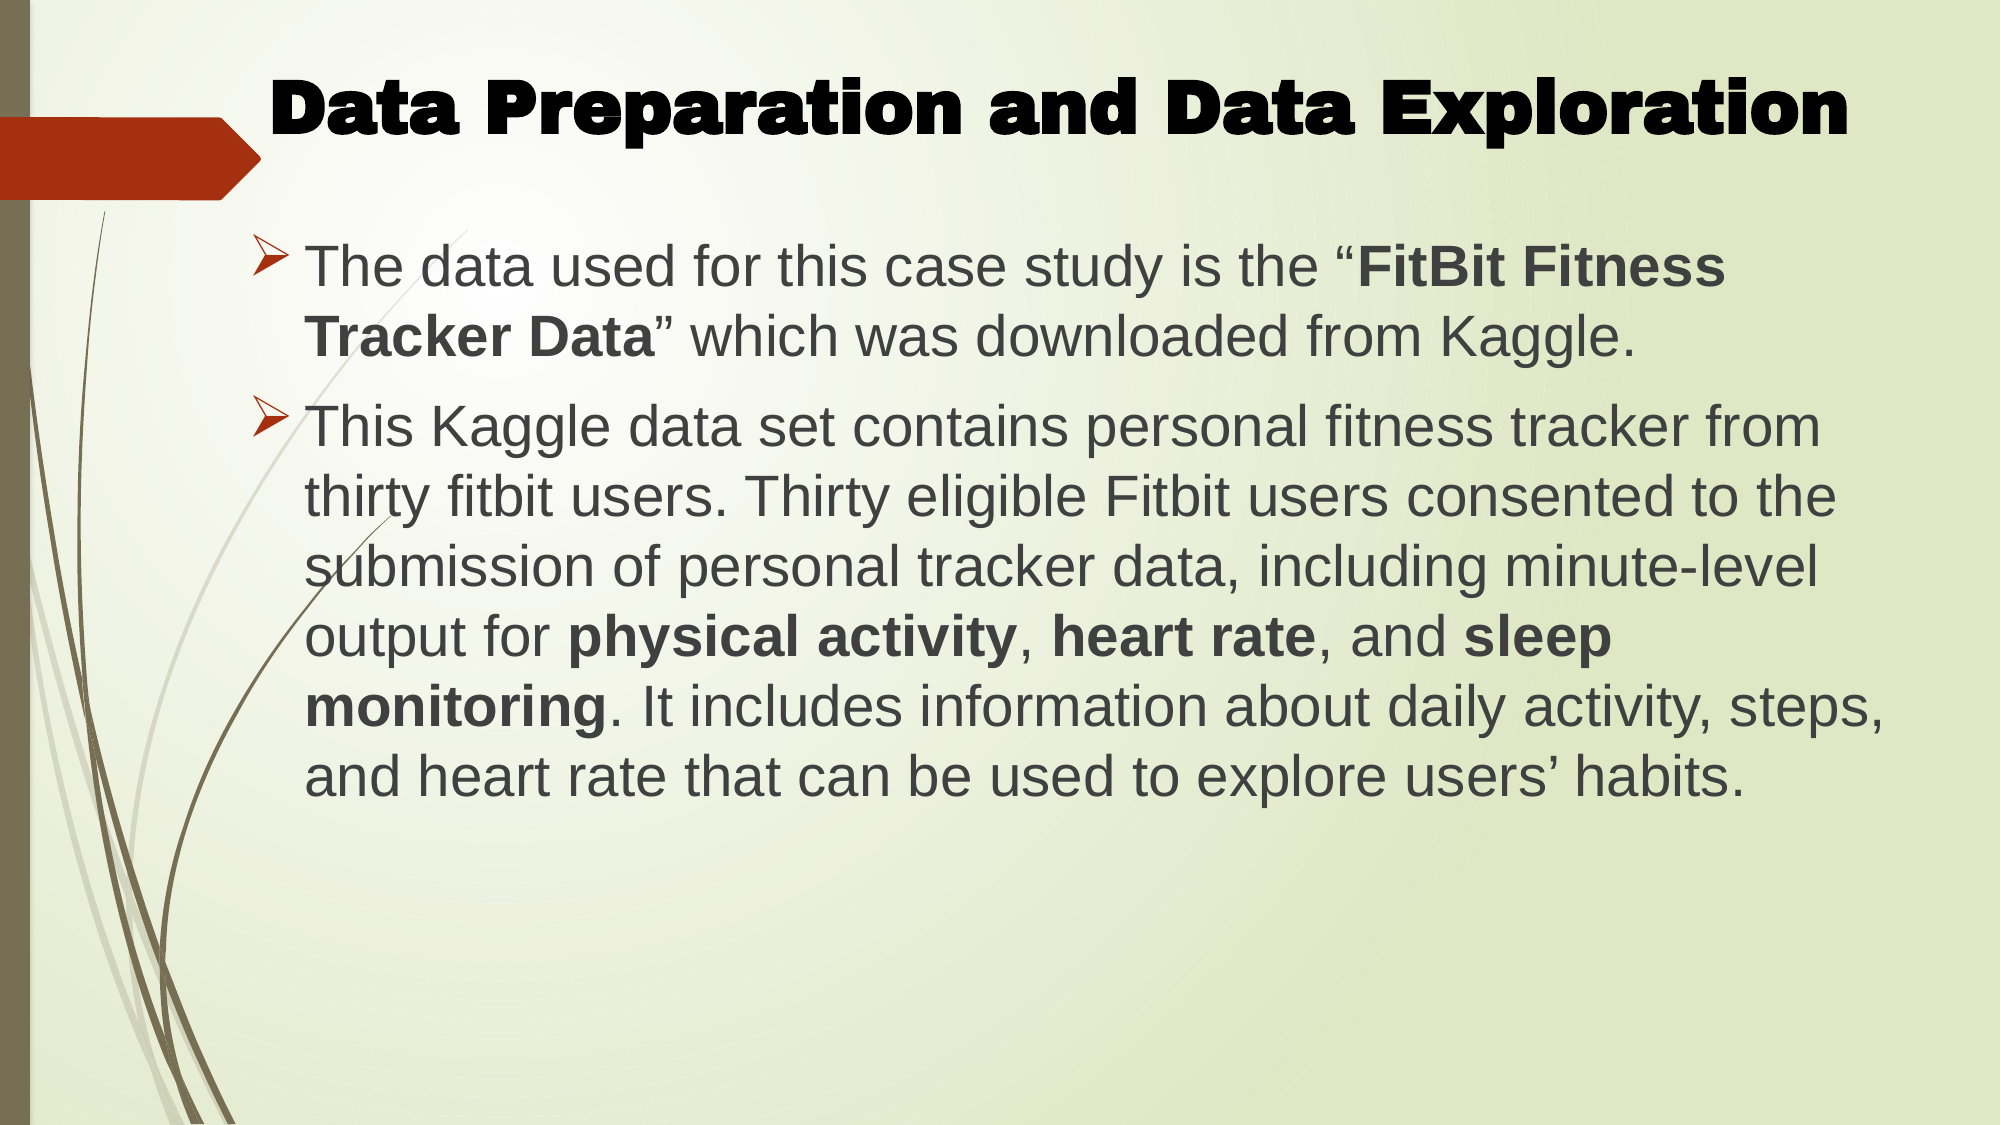

# Data Preparation and Data Exploration
The data used for this case study is the “FitBit Fitness Tracker Data” which was downloaded from Kaggle.
This Kaggle data set contains personal fitness tracker from thirty fitbit users. Thirty eligible Fitbit users consented to the submission of personal tracker data, including minute-level output for physical activity, heart rate, and sleep monitoring. It includes information about daily activity, steps, and heart rate that can be used to explore users’ habits.